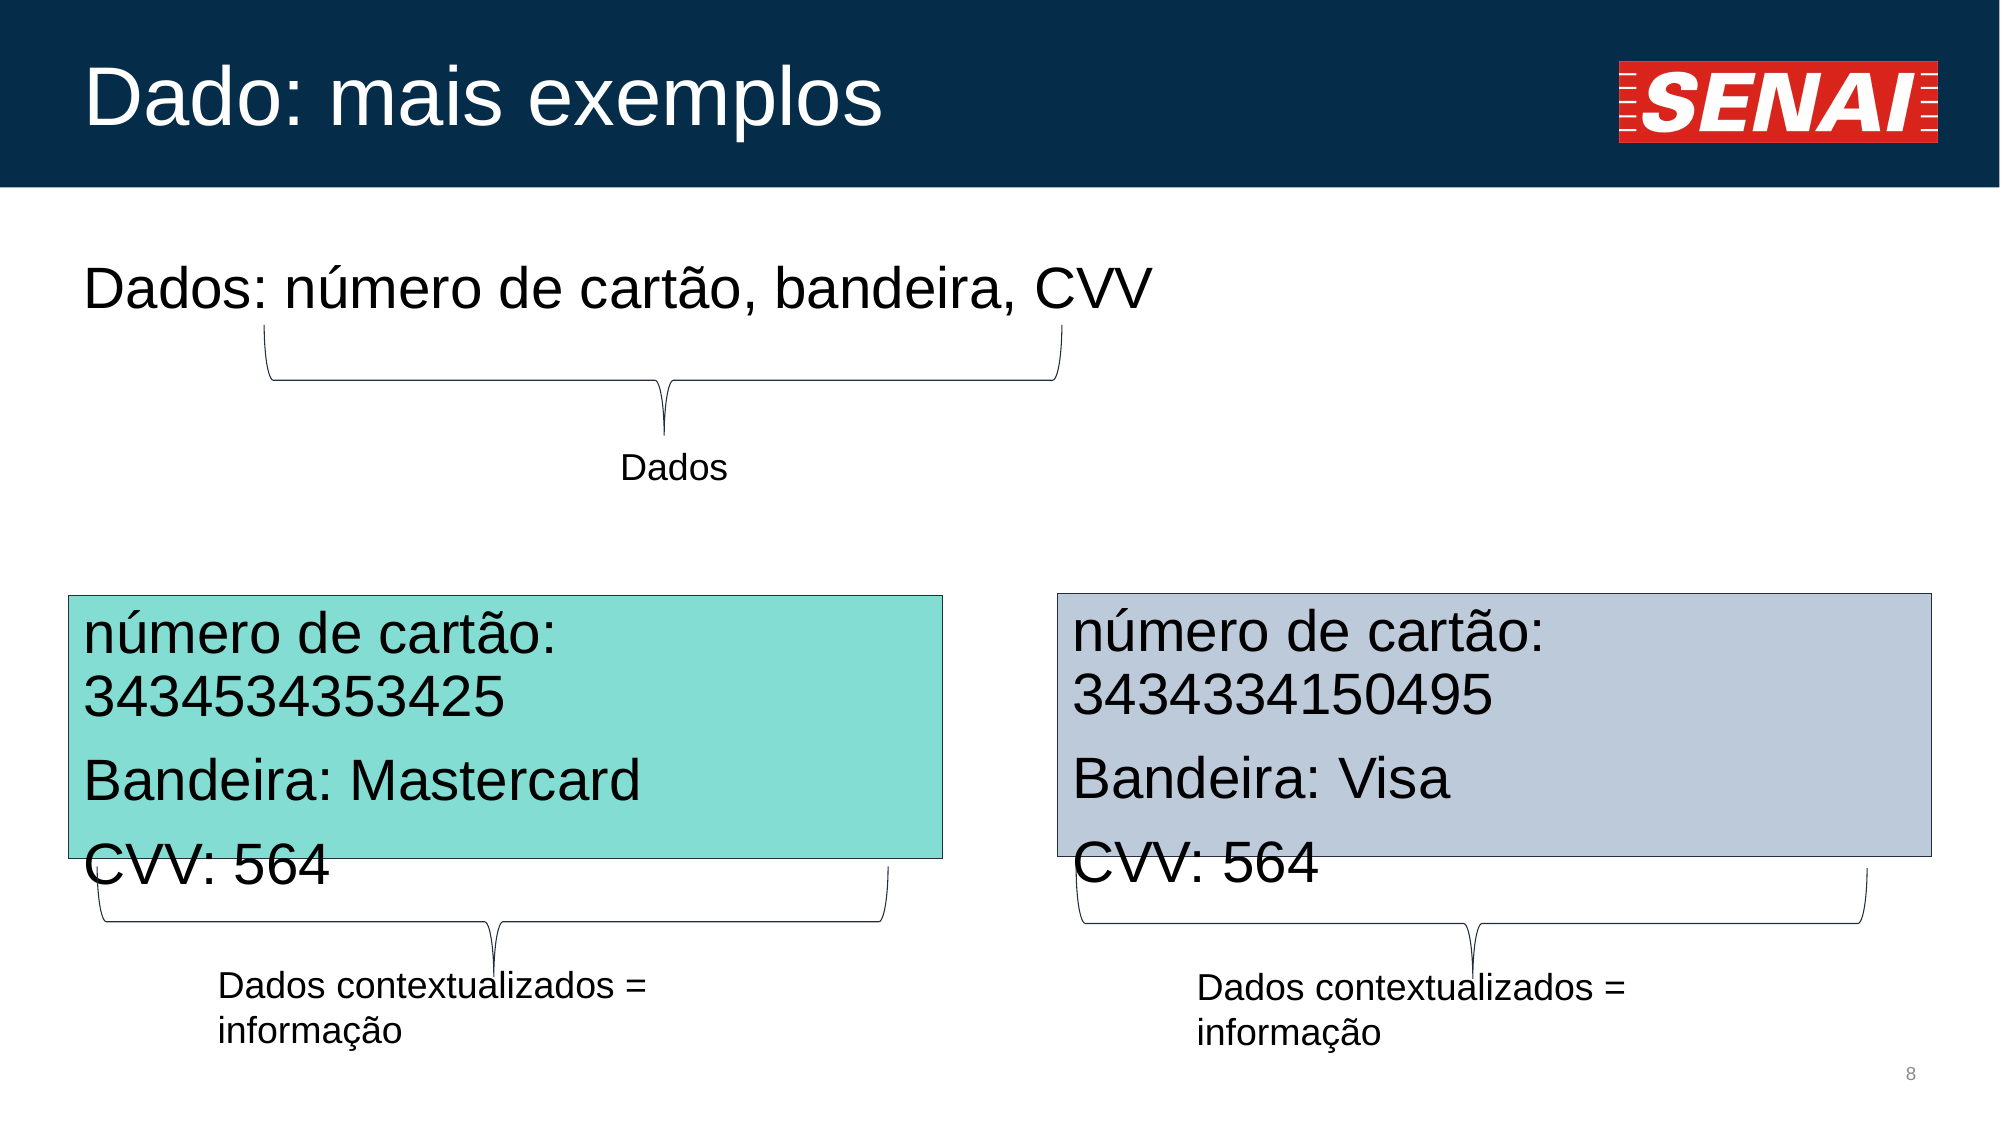

# Dado: mais exemplos
Dados: número de cartão, bandeira, CVV
Dados

número de cartão: 3434334150495
Bandeira: Visa
CVV: 564
número de cartão: 3434534353425
Bandeira: Mastercard
CVV: 564
Dados contextualizados = informação
Dados contextualizados = informação
8